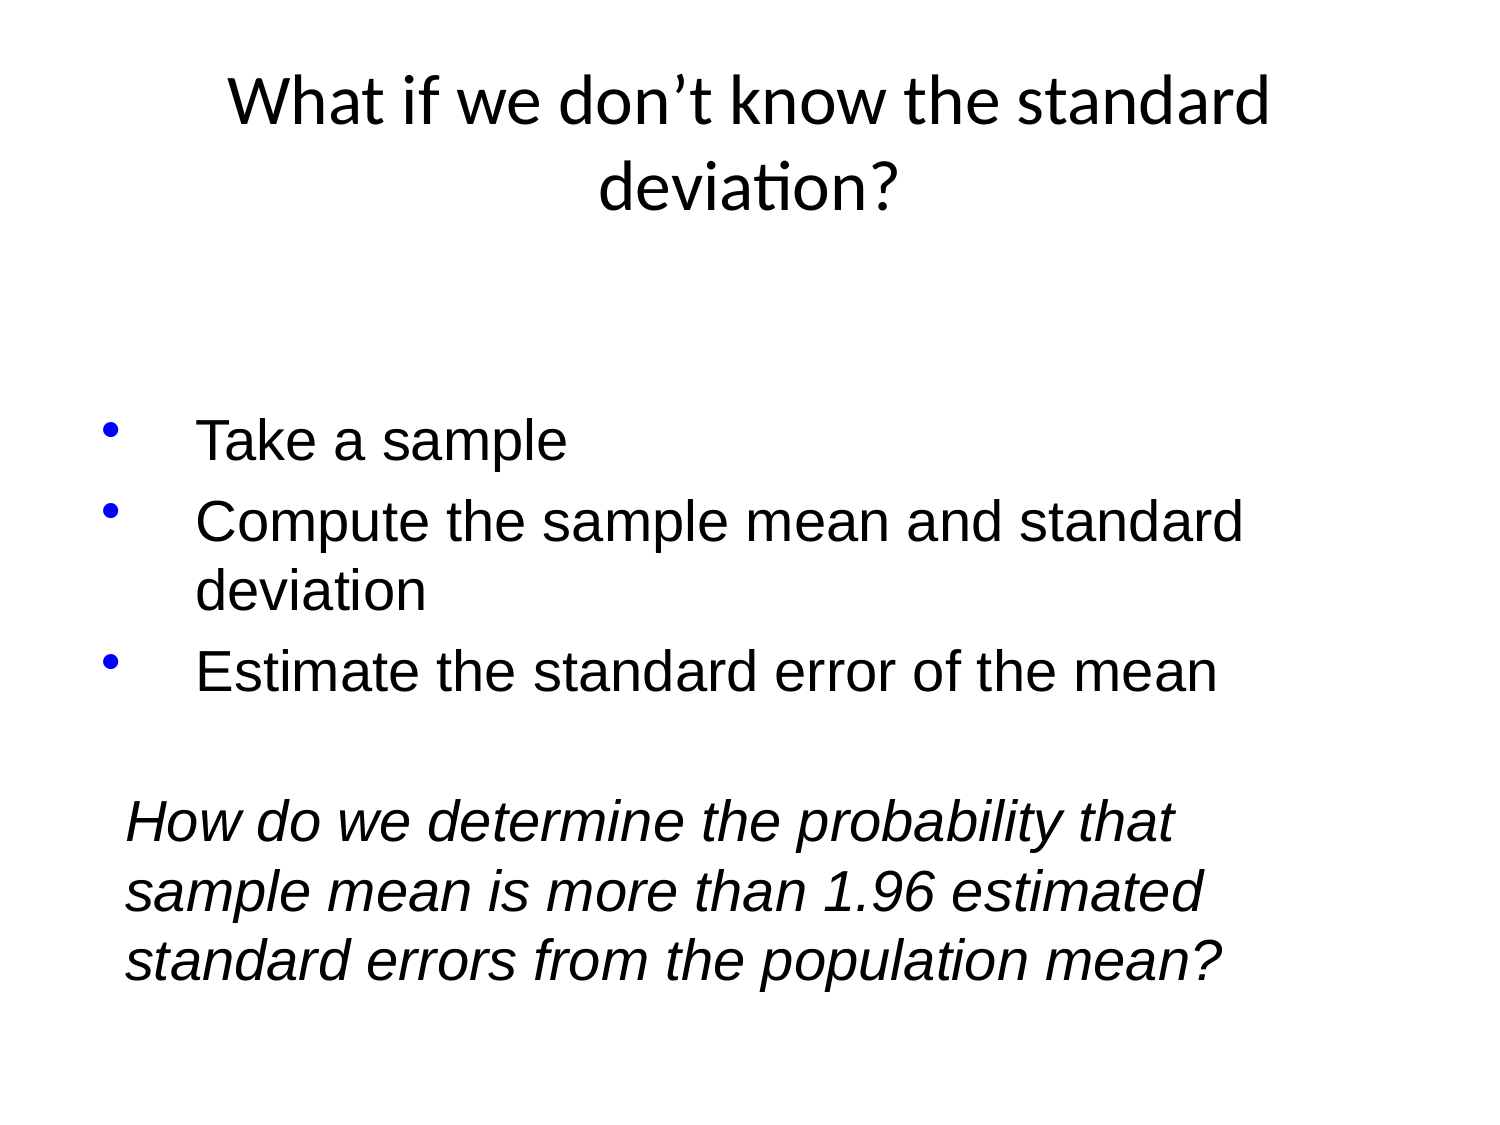

# What if we don’t know the standard deviation?

Take a sample
Compute the sample mean and standard deviation
Estimate the standard error of the mean
How do we determine the probability that sample mean is more than 1.96 estimated standard errors from the population mean?